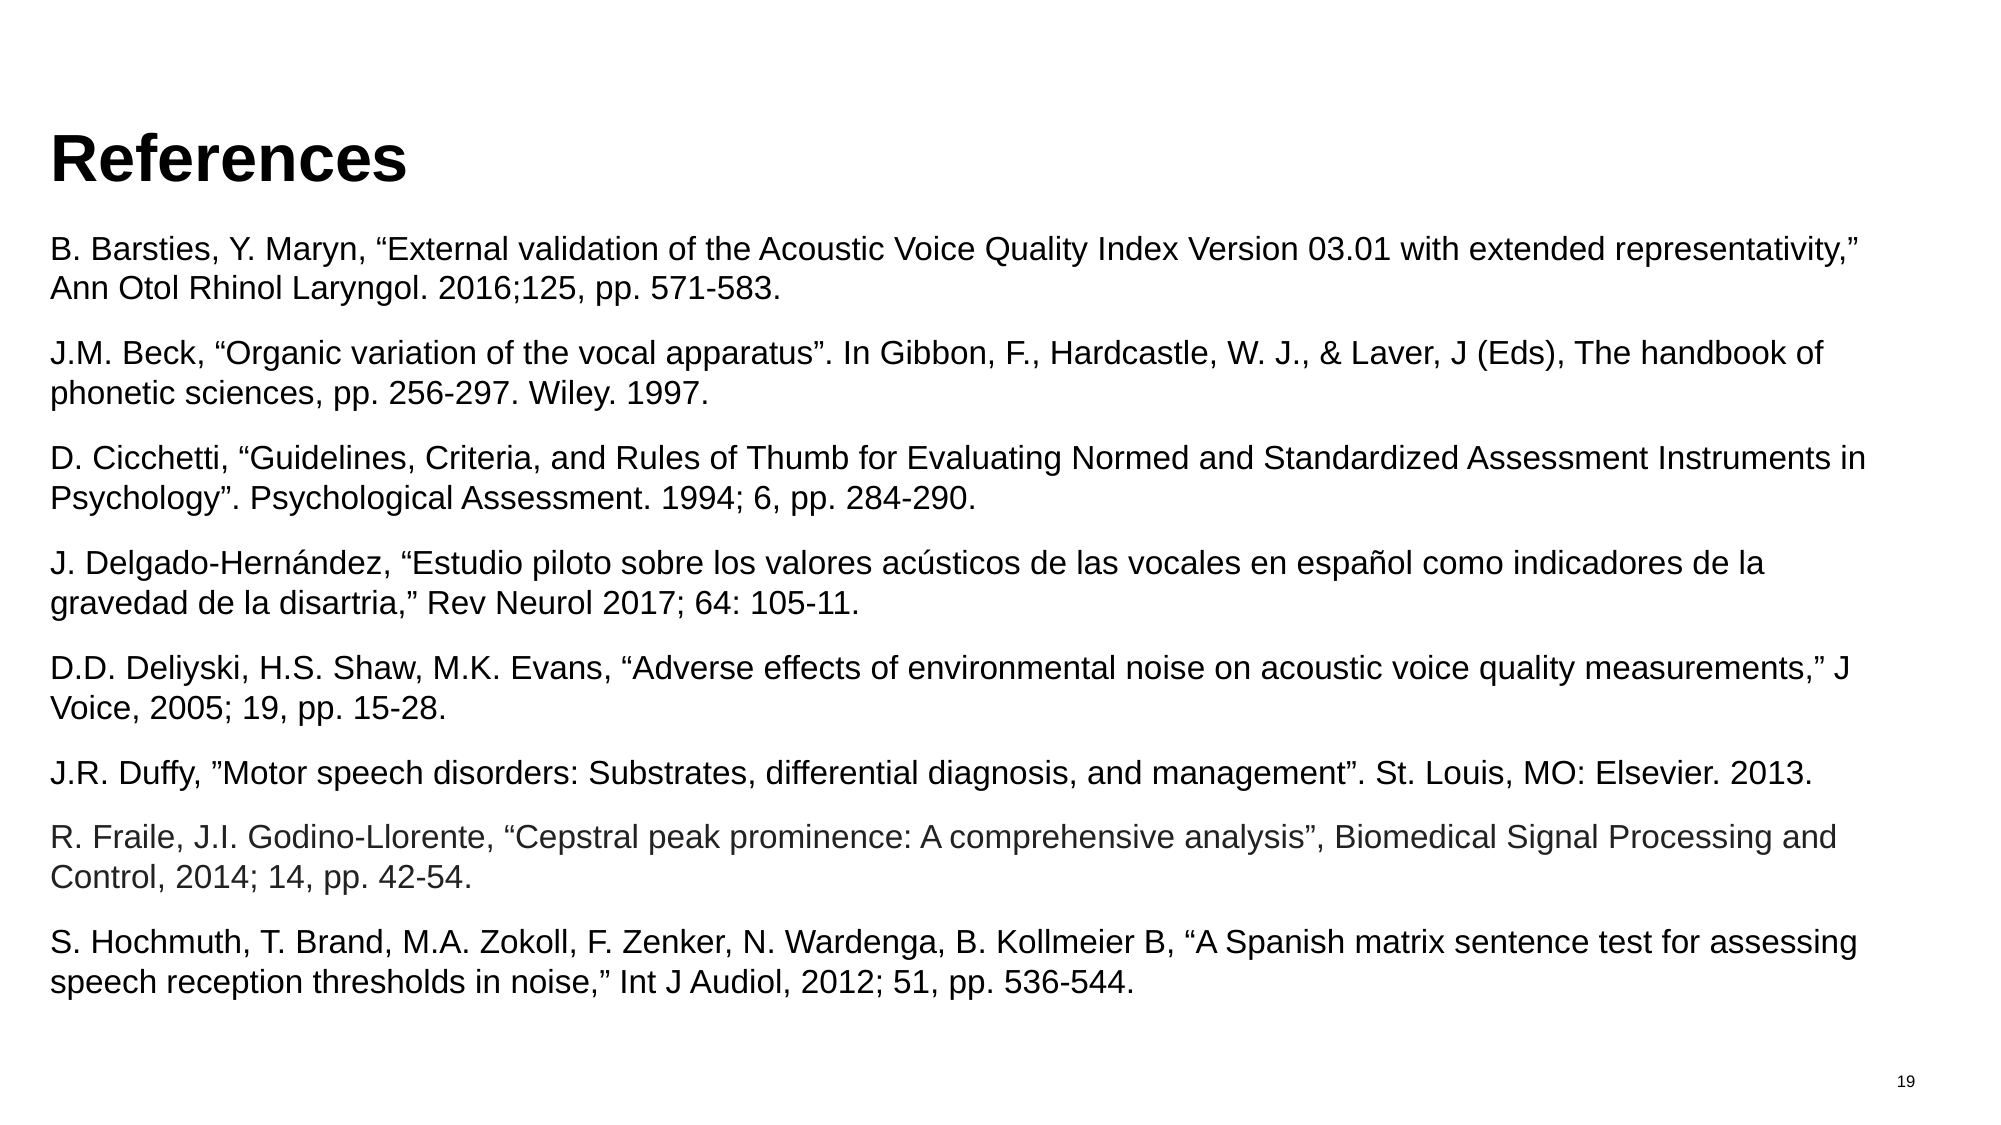

# References
B. Barsties, Y. Maryn, “External validation of the Acoustic Voice Quality Index Version 03.01 with extended representativity,” Ann Otol Rhinol Laryngol. 2016;125, pp. 571-583.
J.M. Beck, “Organic variation of the vocal apparatus”. In Gibbon, F., Hardcastle, W. J., & Laver, J (Eds), The handbook of phonetic sciences, pp. 256-297. Wiley. 1997.
D. Cicchetti, “Guidelines, Criteria, and Rules of Thumb for Evaluating Normed and Standardized Assessment Instruments in Psychology”. Psychological Assessment. 1994; 6, pp. 284-290.
J. Delgado-Hernández, “Estudio piloto sobre los valores acústicos de las vocales en español como indicadores de la gravedad de la disartria,” Rev Neurol 2017; 64: 105-11.
D.D. Deliyski, H.S. Shaw, M.K. Evans, “Adverse effects of environmental noise on acoustic voice quality measurements,” J Voice, 2005; 19, pp. 15-28.
J.R. Duffy, ”Motor speech disorders: Substrates, differential diagnosis, and management”. St. Louis, MO: Elsevier. 2013.
R. Fraile, J.I. Godino-Llorente, “Cepstral peak prominence: A comprehensive analysis”, Biomedical Signal Processing and Control, 2014; 14, pp. 42-54.
S. Hochmuth, T. Brand, M.A. Zokoll, F. Zenker, N. Wardenga, B. Kollmeier B, “A Spanish matrix sentence test for assessing speech reception thresholds in noise,” Int J Audiol, 2012; 51, pp. 536-544.

19